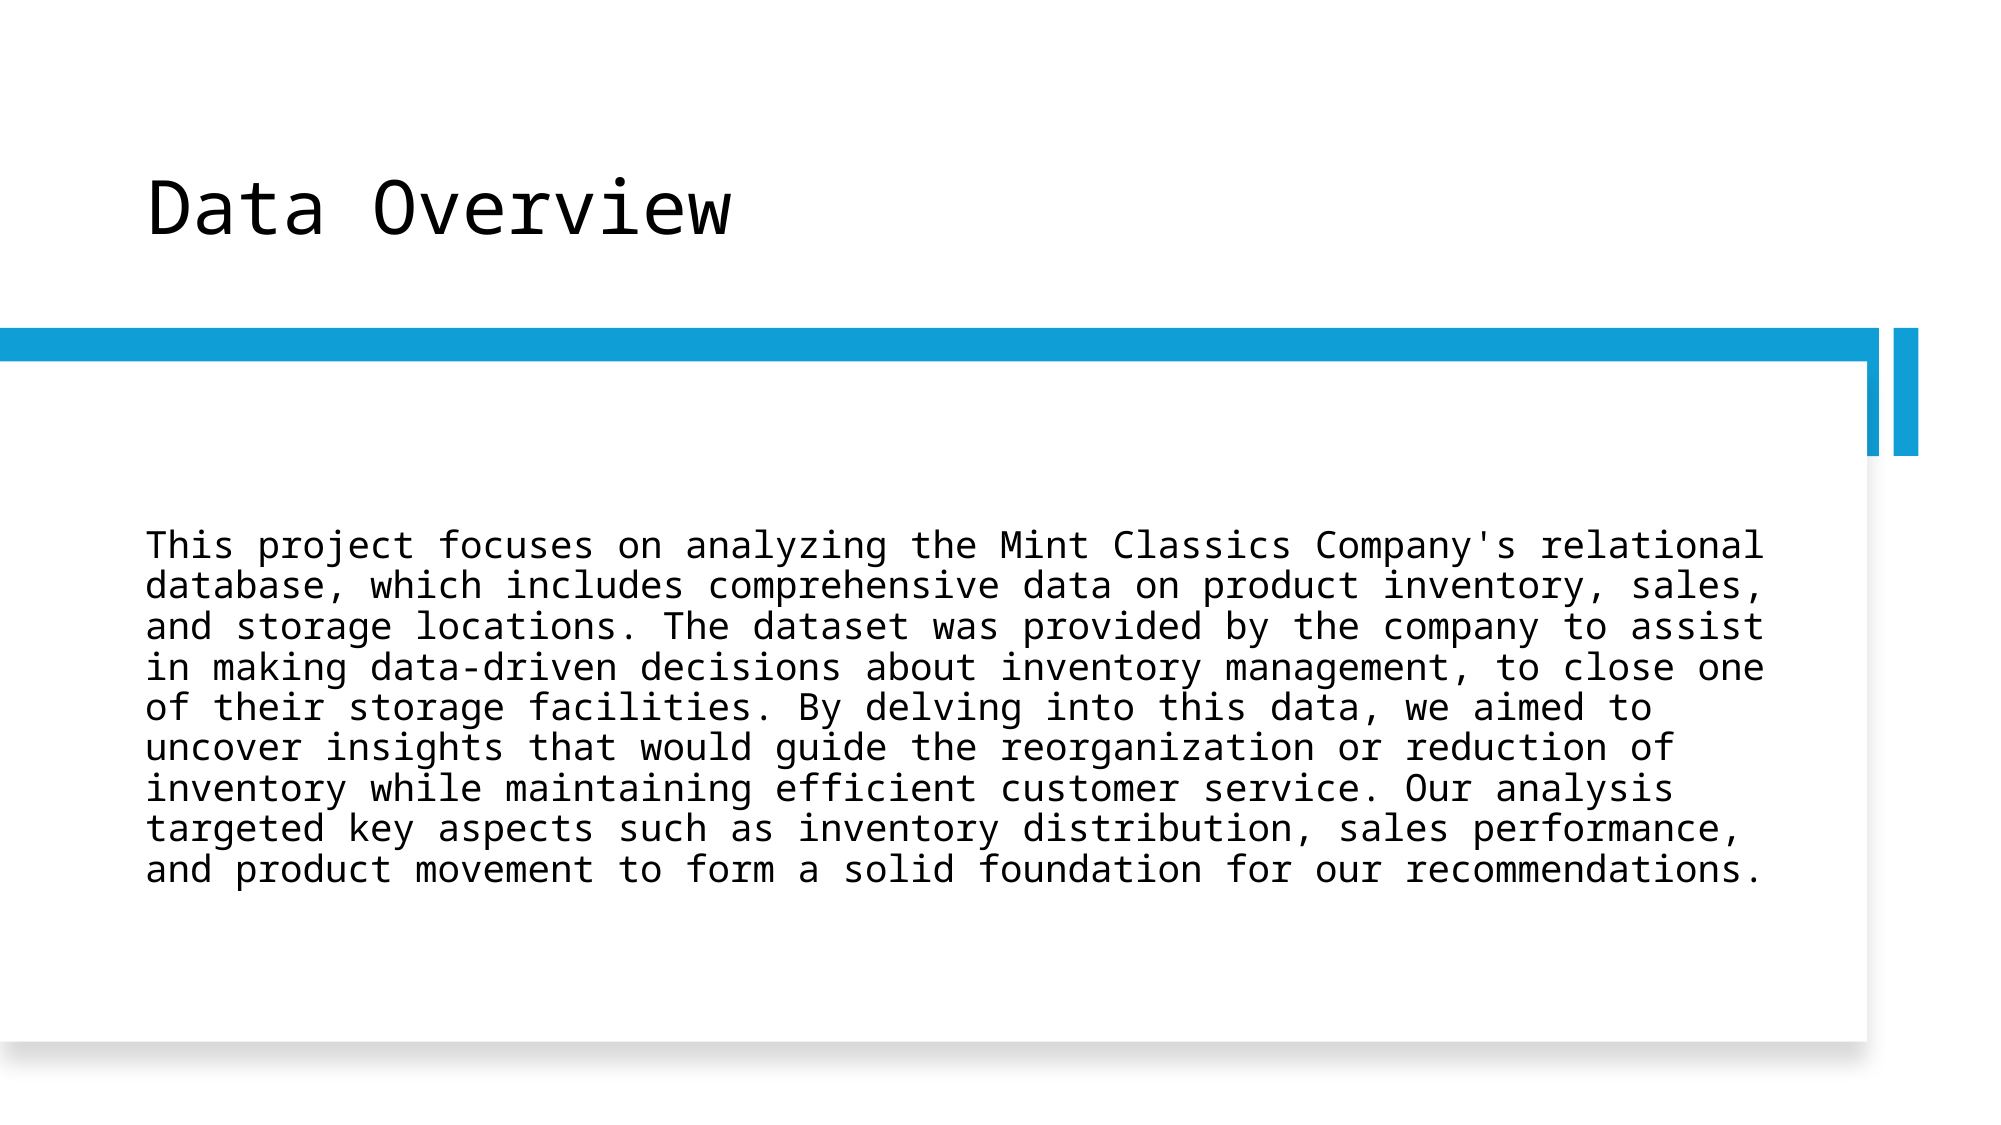

# Data Overview

This project focuses on analyzing the Mint Classics Company's relational database, which includes comprehensive data on product inventory, sales, and storage locations. The dataset was provided by the company to assist in making data-driven decisions about inventory management, to close one of their storage facilities. By delving into this data, we aimed to uncover insights that would guide the reorganization or reduction of inventory while maintaining efficient customer service. Our analysis targeted key aspects such as inventory distribution, sales performance, and product movement to form a solid foundation for our recommendations.